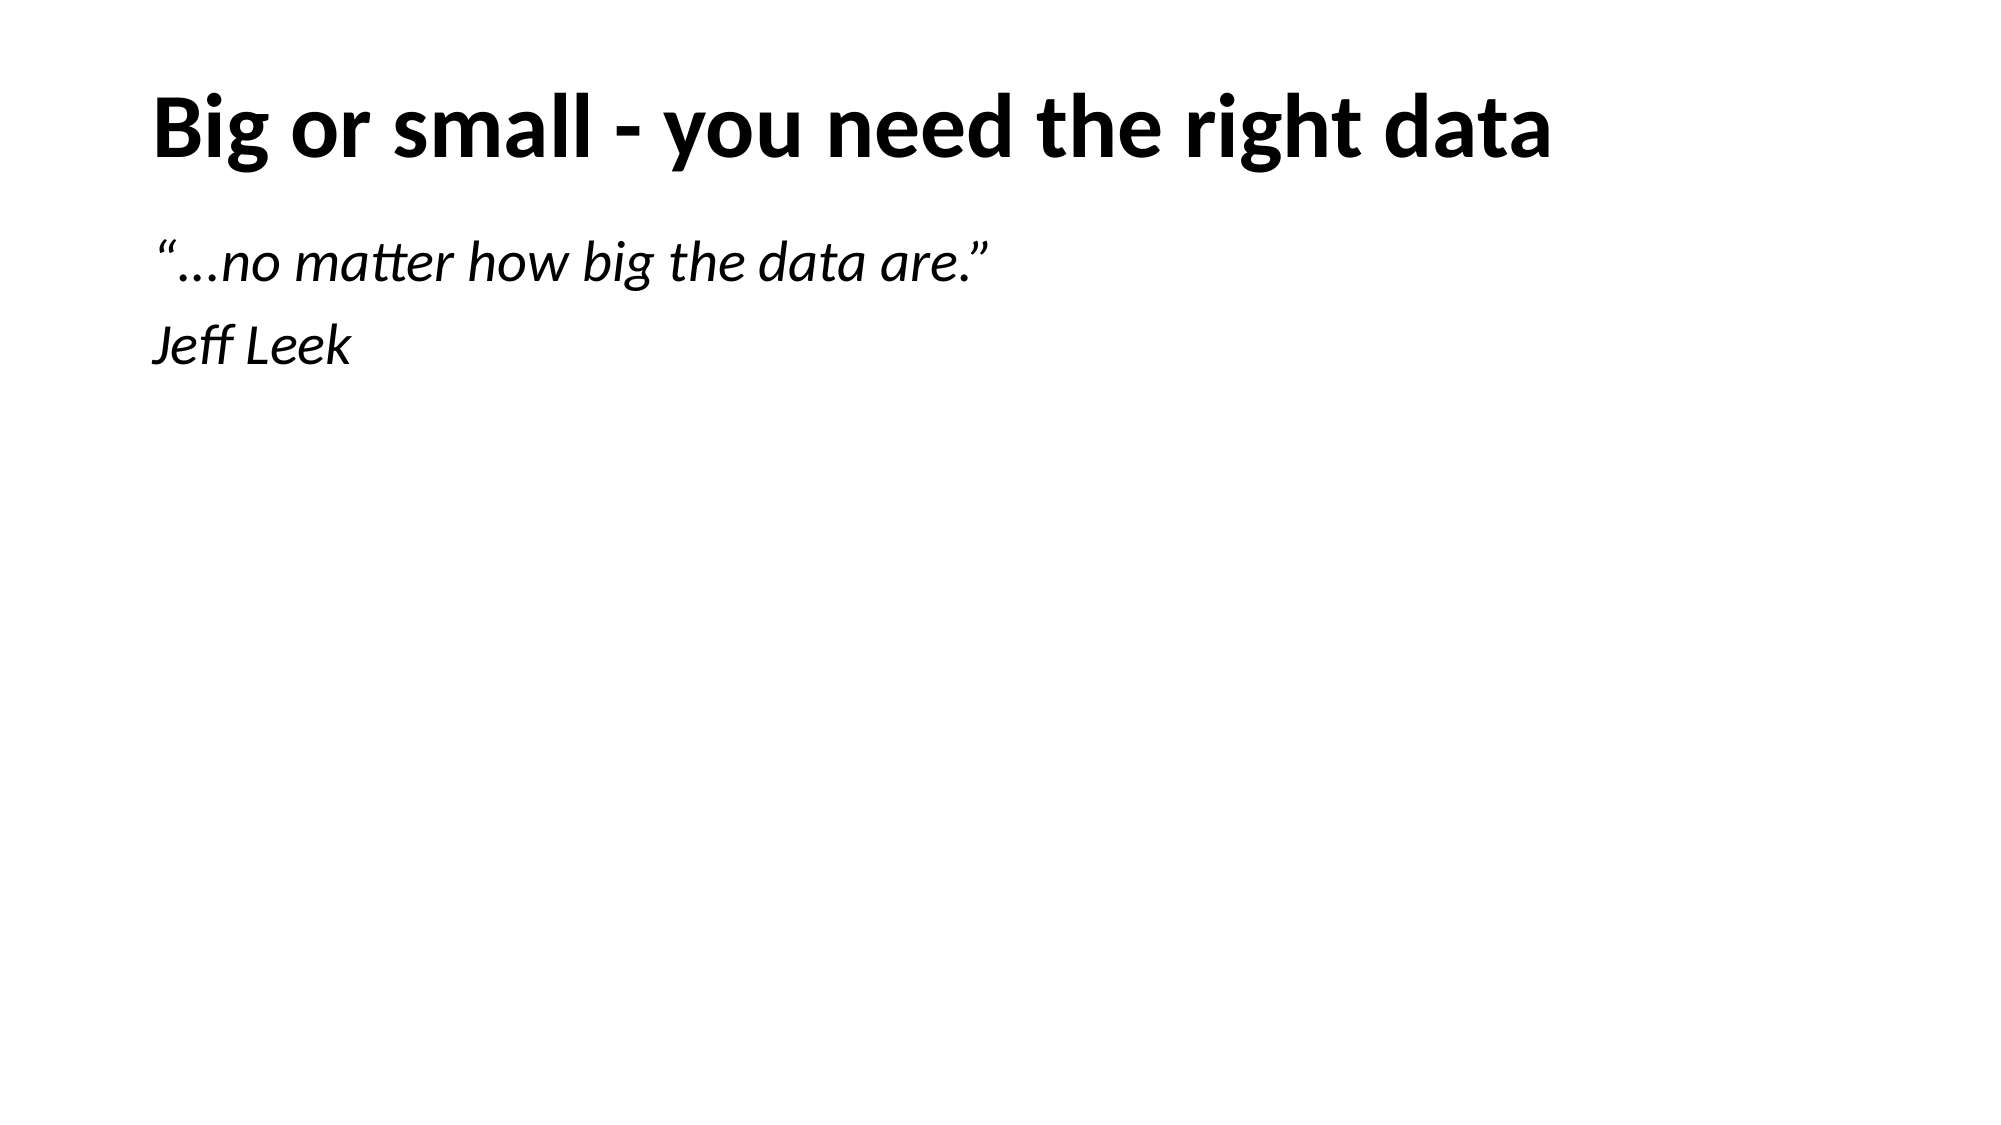

# Big or small - you need the right data
“...no matter how big the data are.”
Jeff Leek